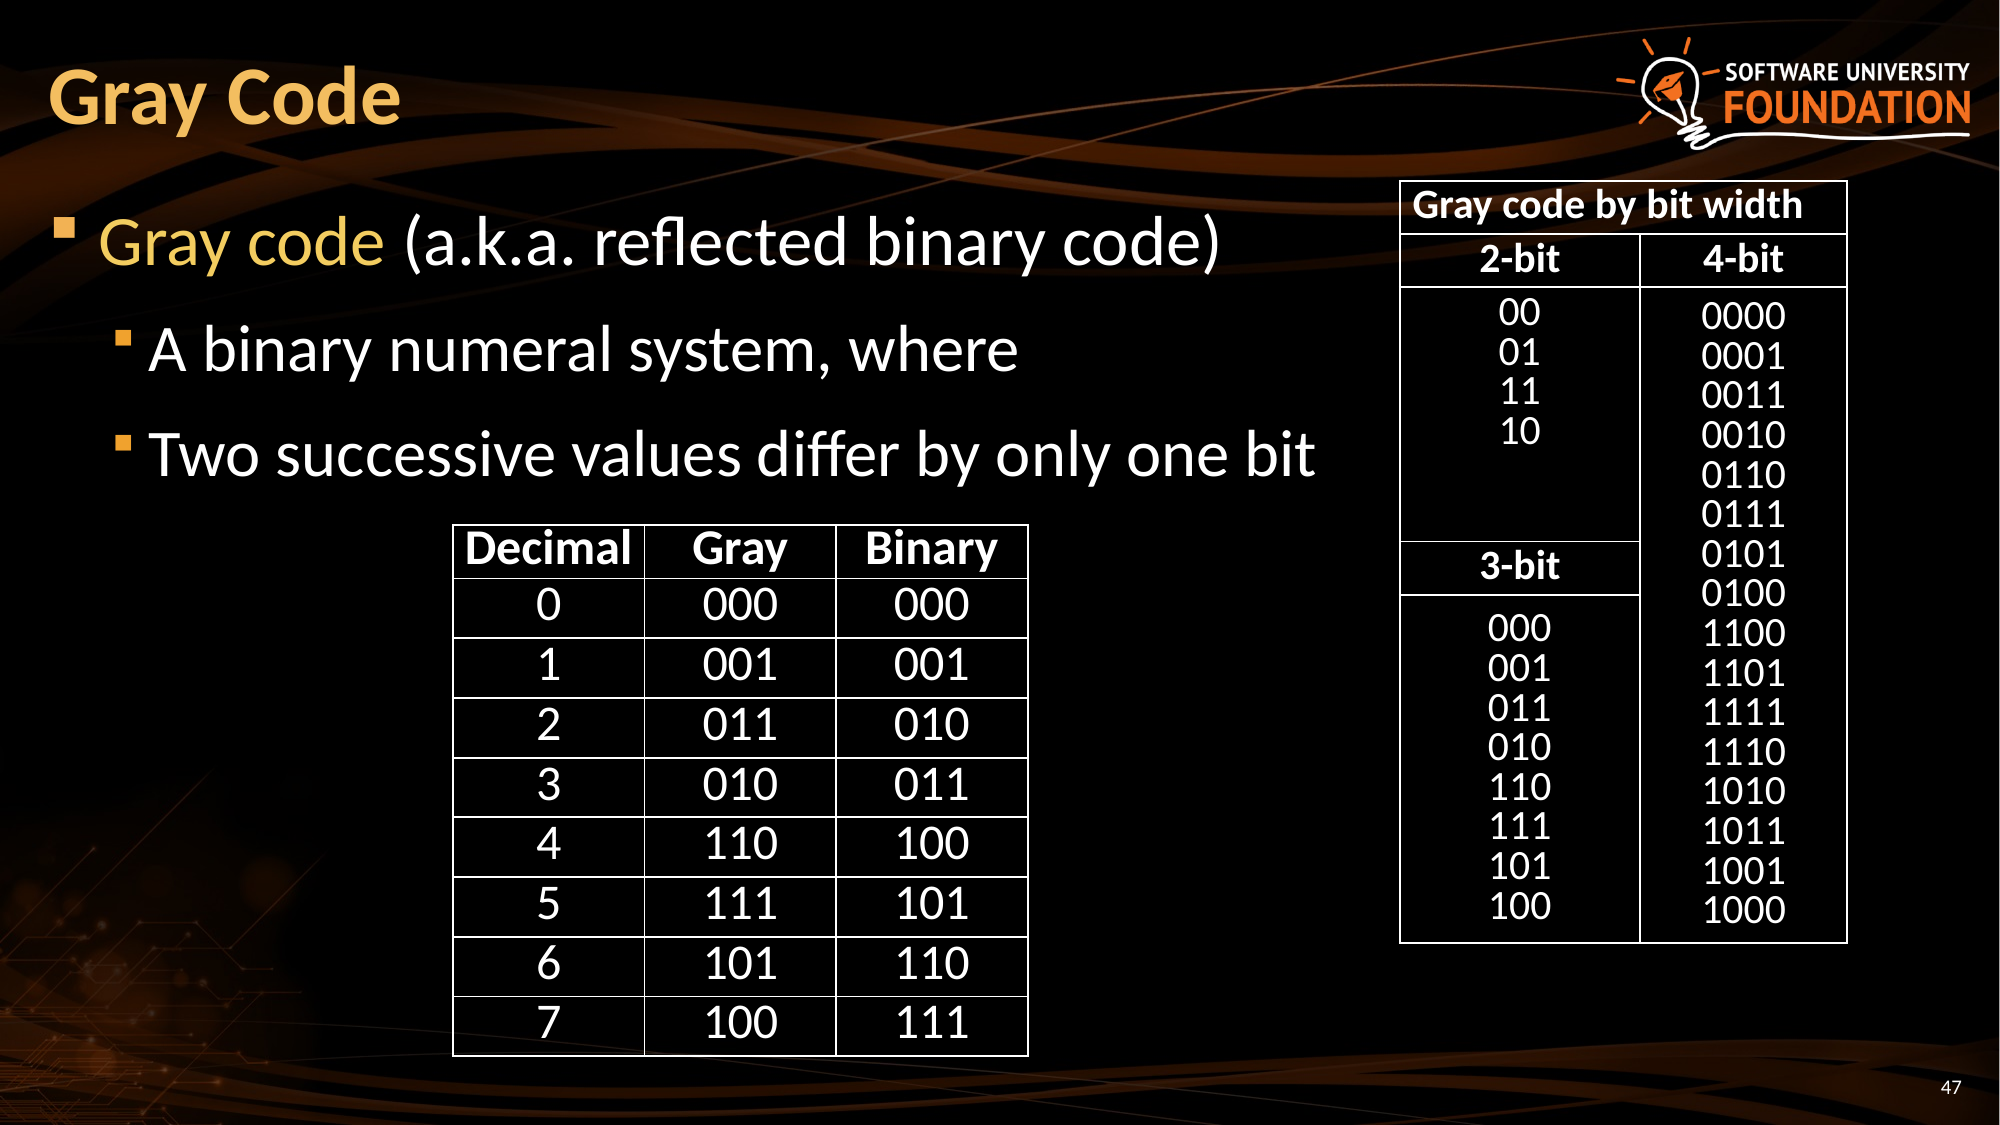

# Gray Code
| Gray code by bit width |  |
| --- | --- |
| 2-bit | 4-bit |
| 00 01 11 10 | 0000 0001 0011 0010 0110 0111 0101 0100 1100 1101 1111 1110 1010 1011 1001 1000 |
| 3-bit |  |
| 000 001 011 010 110 111 101 100 |  |
Gray code (a.k.a. reflected binary code)
A binary numeral system, where
Two successive values differ by only one bit
| Decimal | Gray | Binary |
| --- | --- | --- |
| 0 | 000 | 000 |
| 1 | 001 | 001 |
| 2 | 011 | 010 |
| 3 | 010 | 011 |
| 4 | 110 | 100 |
| 5 | 111 | 101 |
| 6 | 101 | 110 |
| 7 | 100 | 111 |
47